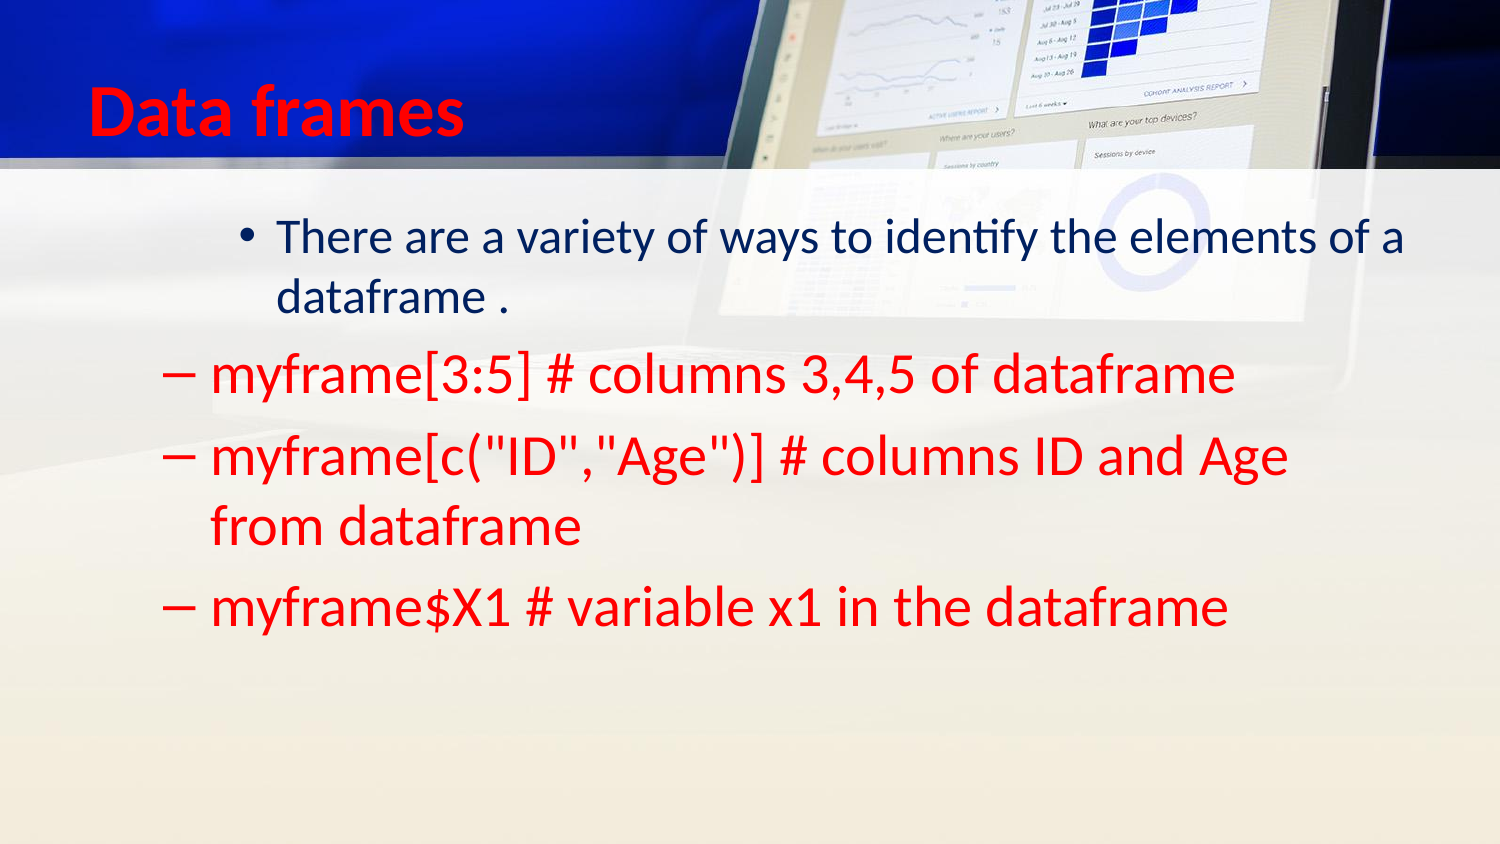

# Data frames
There are a variety of ways to identify the elements of a dataframe .
myframe[3:5] # columns 3,4,5 of dataframe
myframe[c("ID","Age")] # columns ID and Age from dataframe
myframe$X1 # variable x1 in the dataframe